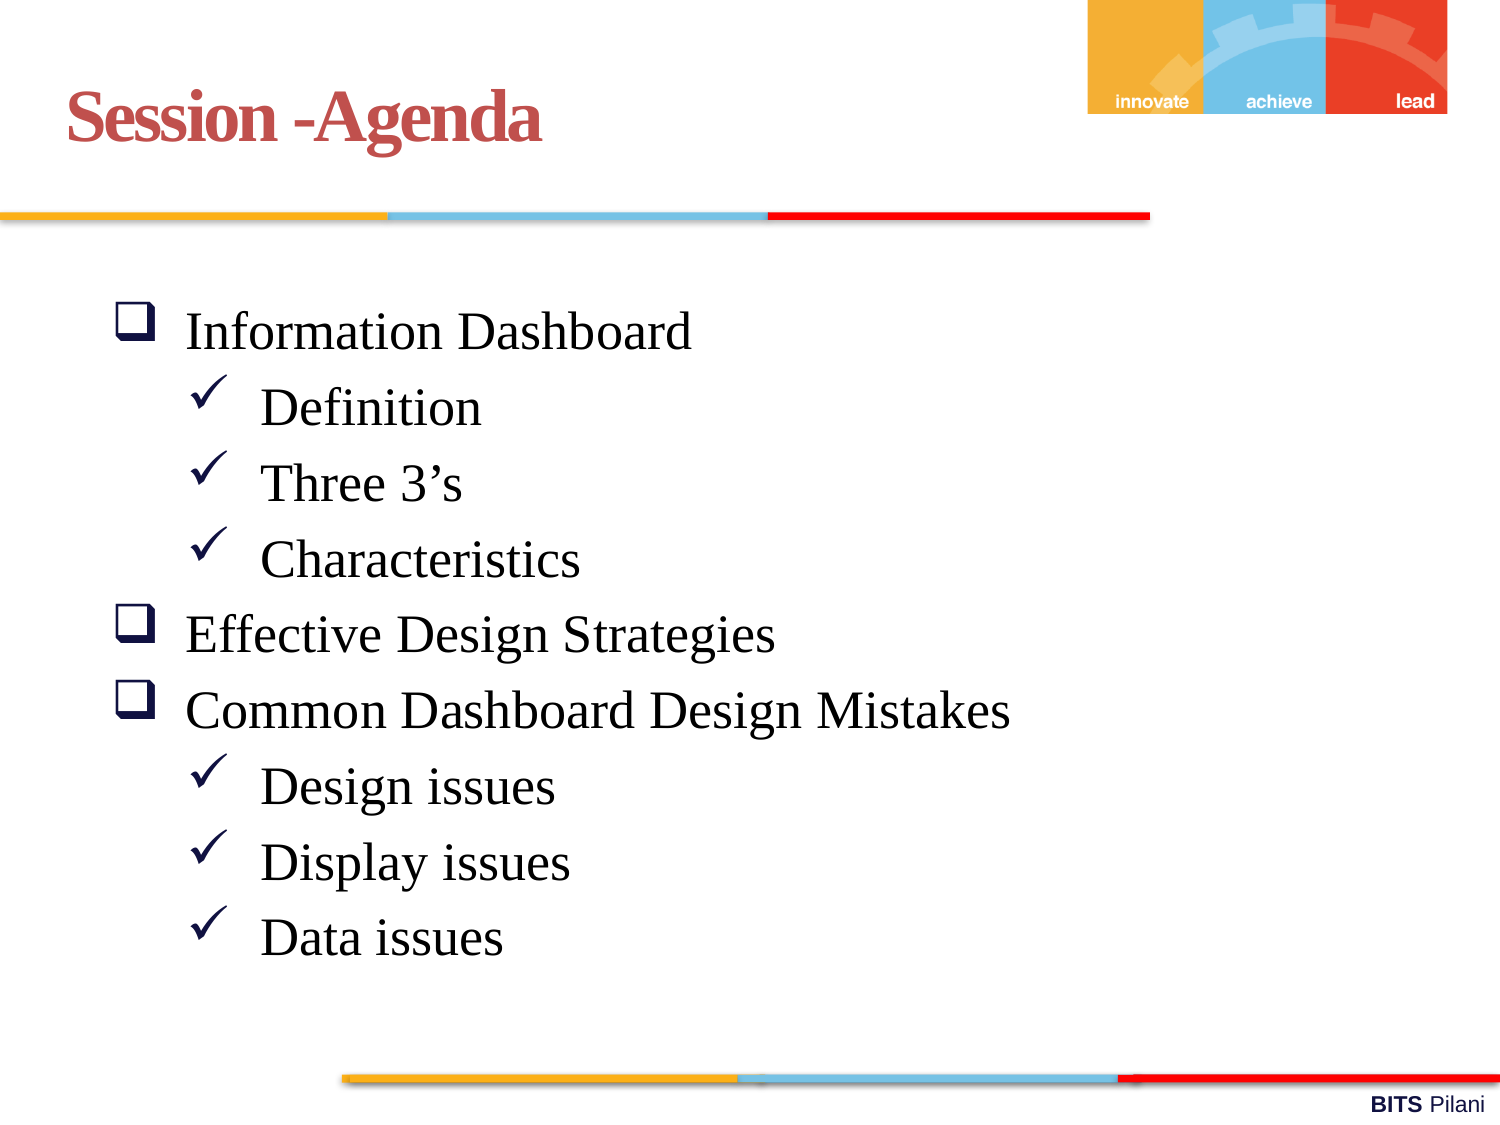

Session -Agenda

Information Dashboard
Definition
Three 3’s
Characteristics
Effective Design Strategies
Common Dashboard Design Mistakes
Design issues
Display issues
Data issues